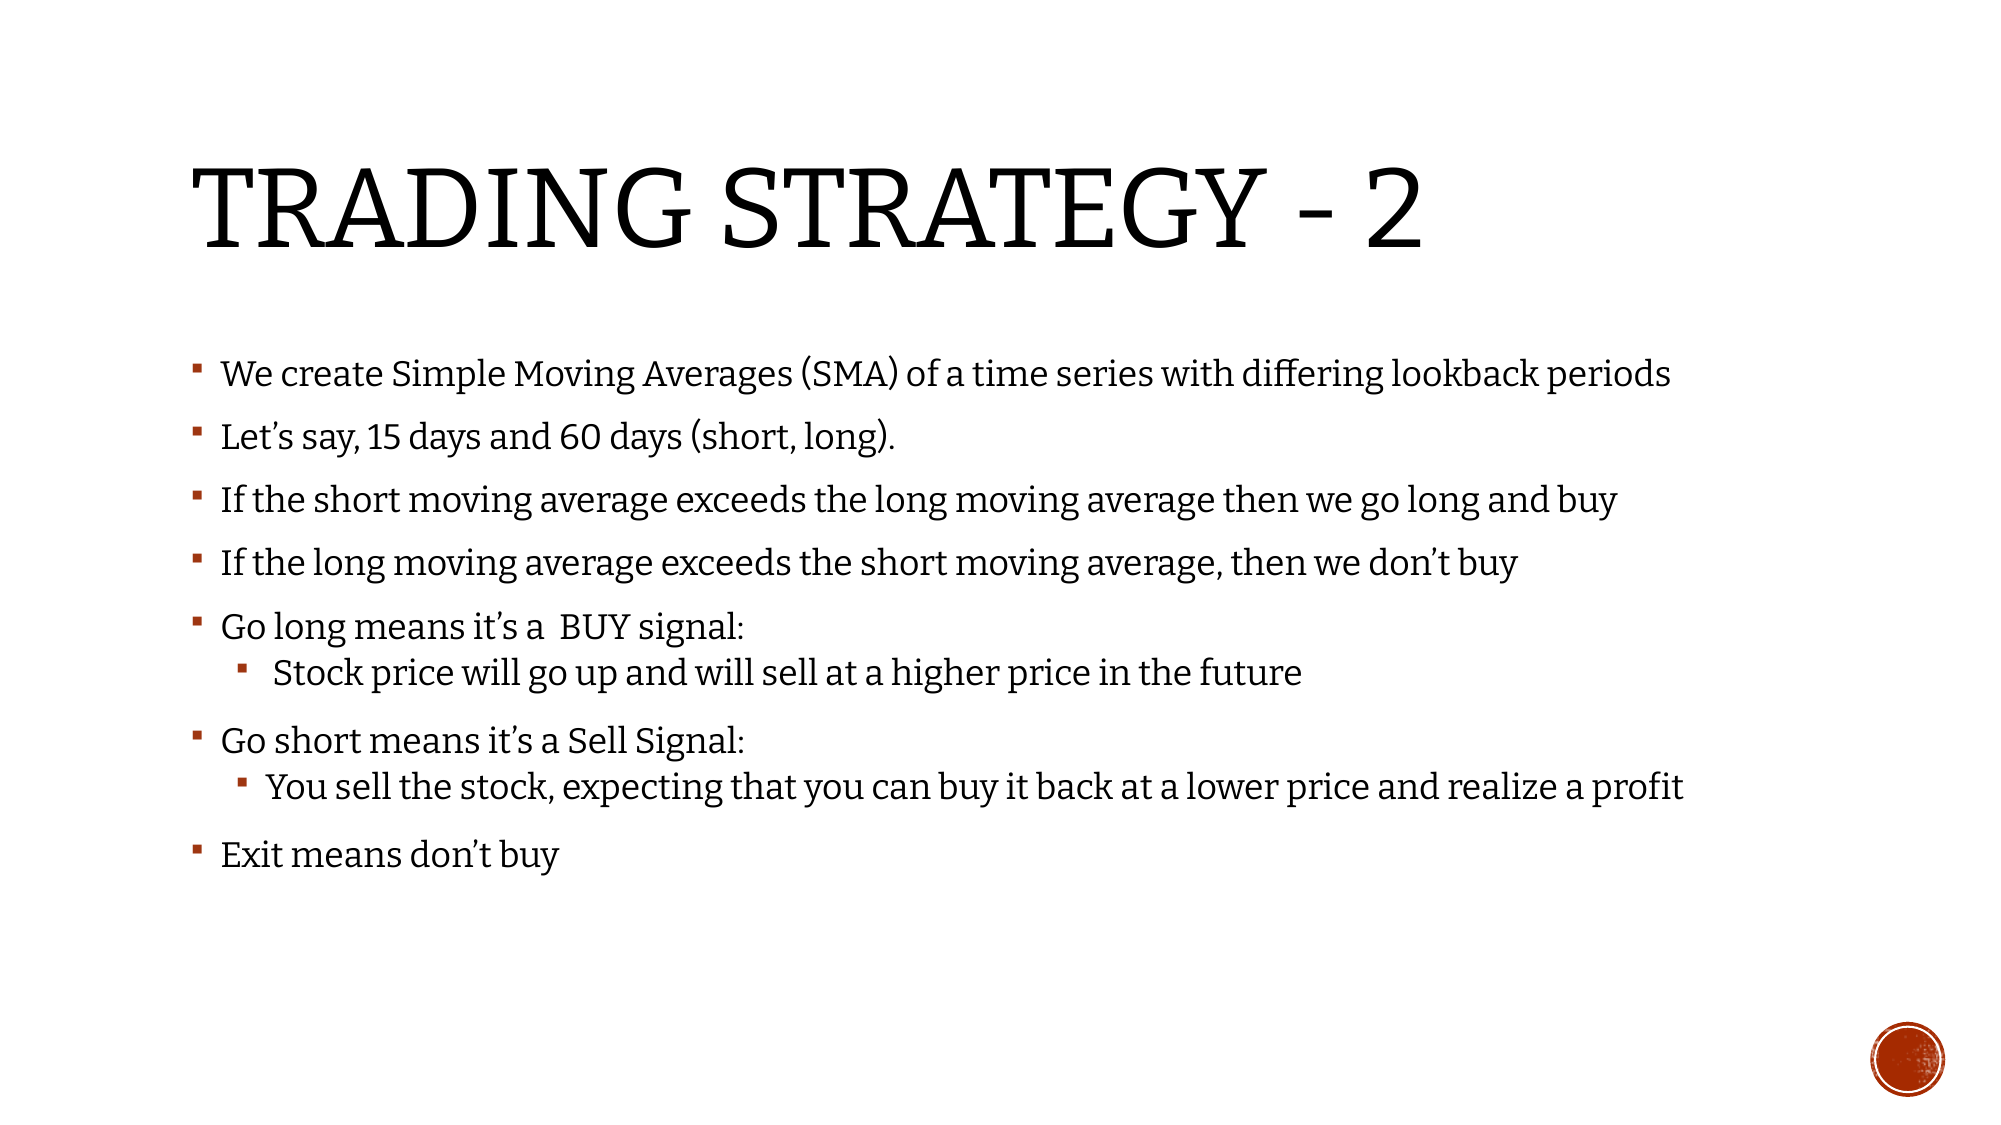

# Trading Strategy - 2
We create Simple Moving Averages (SMA) of a time series with differing lookback periods
Let’s say, 15 days and 60 days (short, long).
If the short moving average exceeds the long moving average then we go long and buy
If the long moving average exceeds the short moving average, then we don’t buy
Go long means it’s a  BUY signal:
 Stock price will go up and will sell at a higher price in the future
Go short means it’s a Sell Signal:
You sell the stock, expecting that you can buy it back at a lower price and realize a profit
Exit means don’t buy